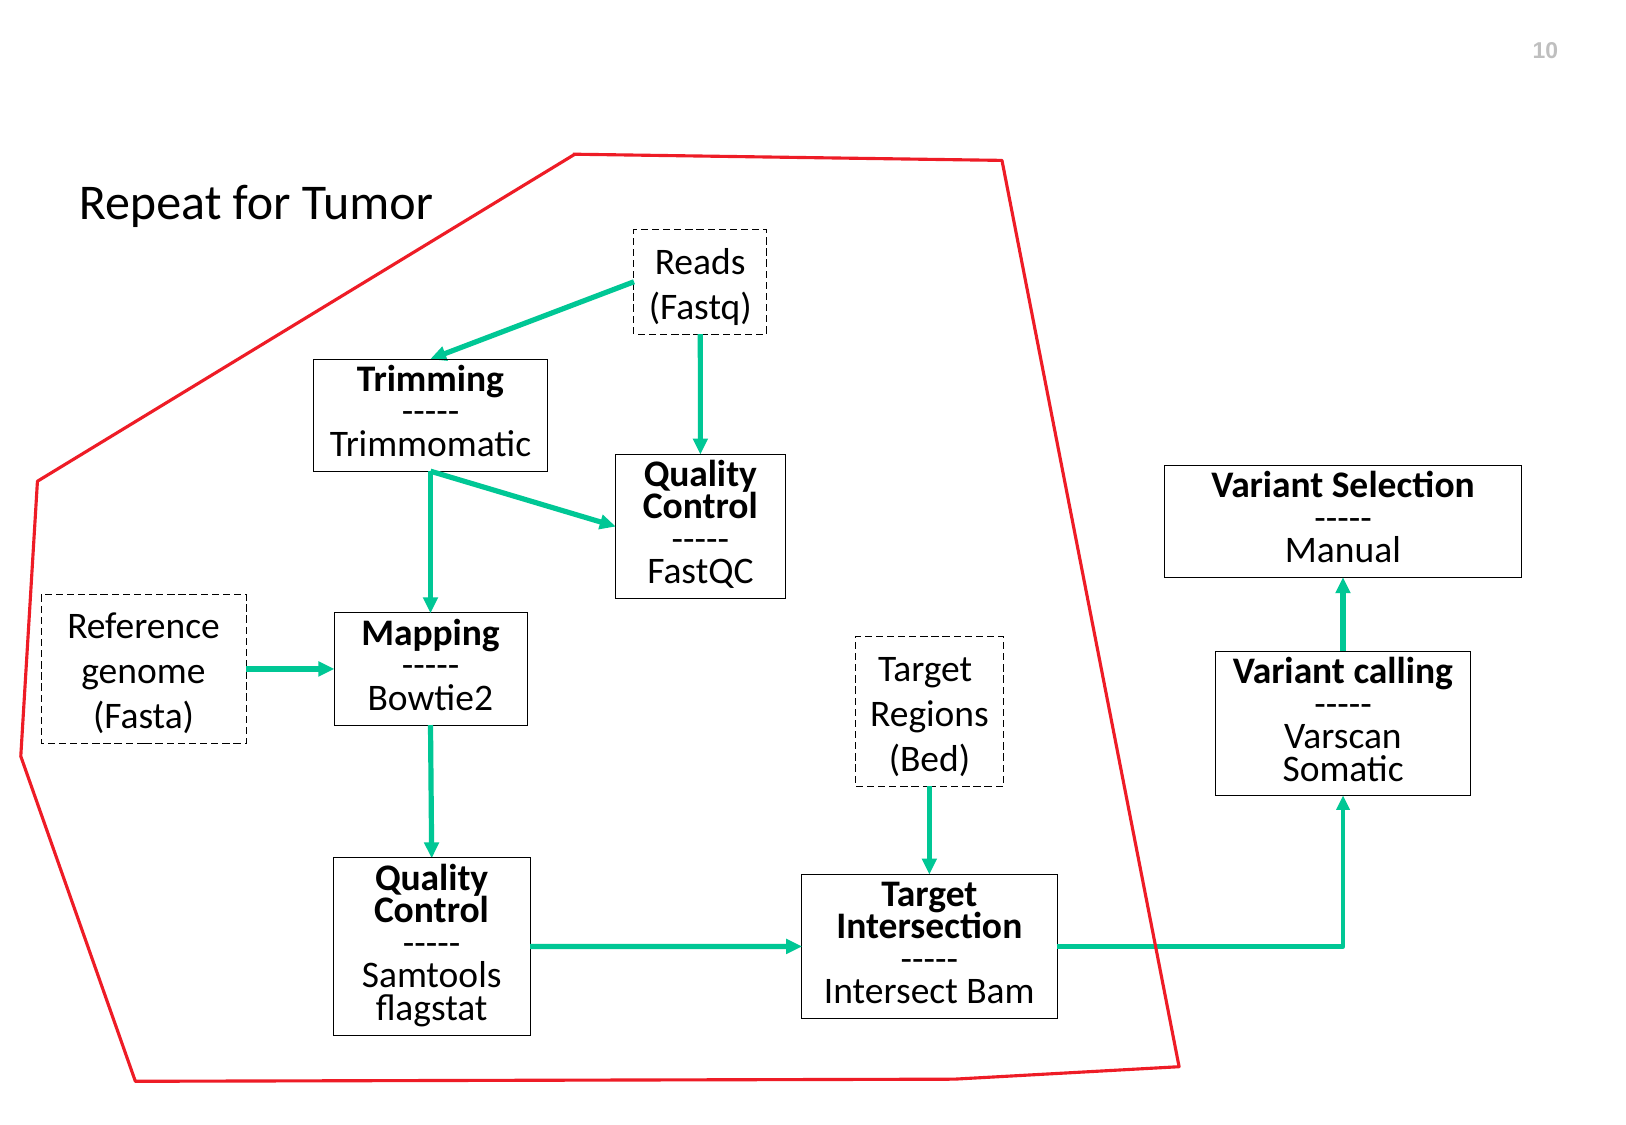

10

Repeat for Tumor
Reads
(Fastq)

Trimming
-----
Trimmomatic
Quality
Control
-----
FastQC
Variant Selection
-----
Manual
Reference genome
(Fasta)
Mapping
-----
Bowtie2
Target
Regions
(Bed)
Variant calling
-----
Varscan
Somatic
Quality Control
-----
Samtools flagstat
Target
Intersection
-----
Intersect Bam